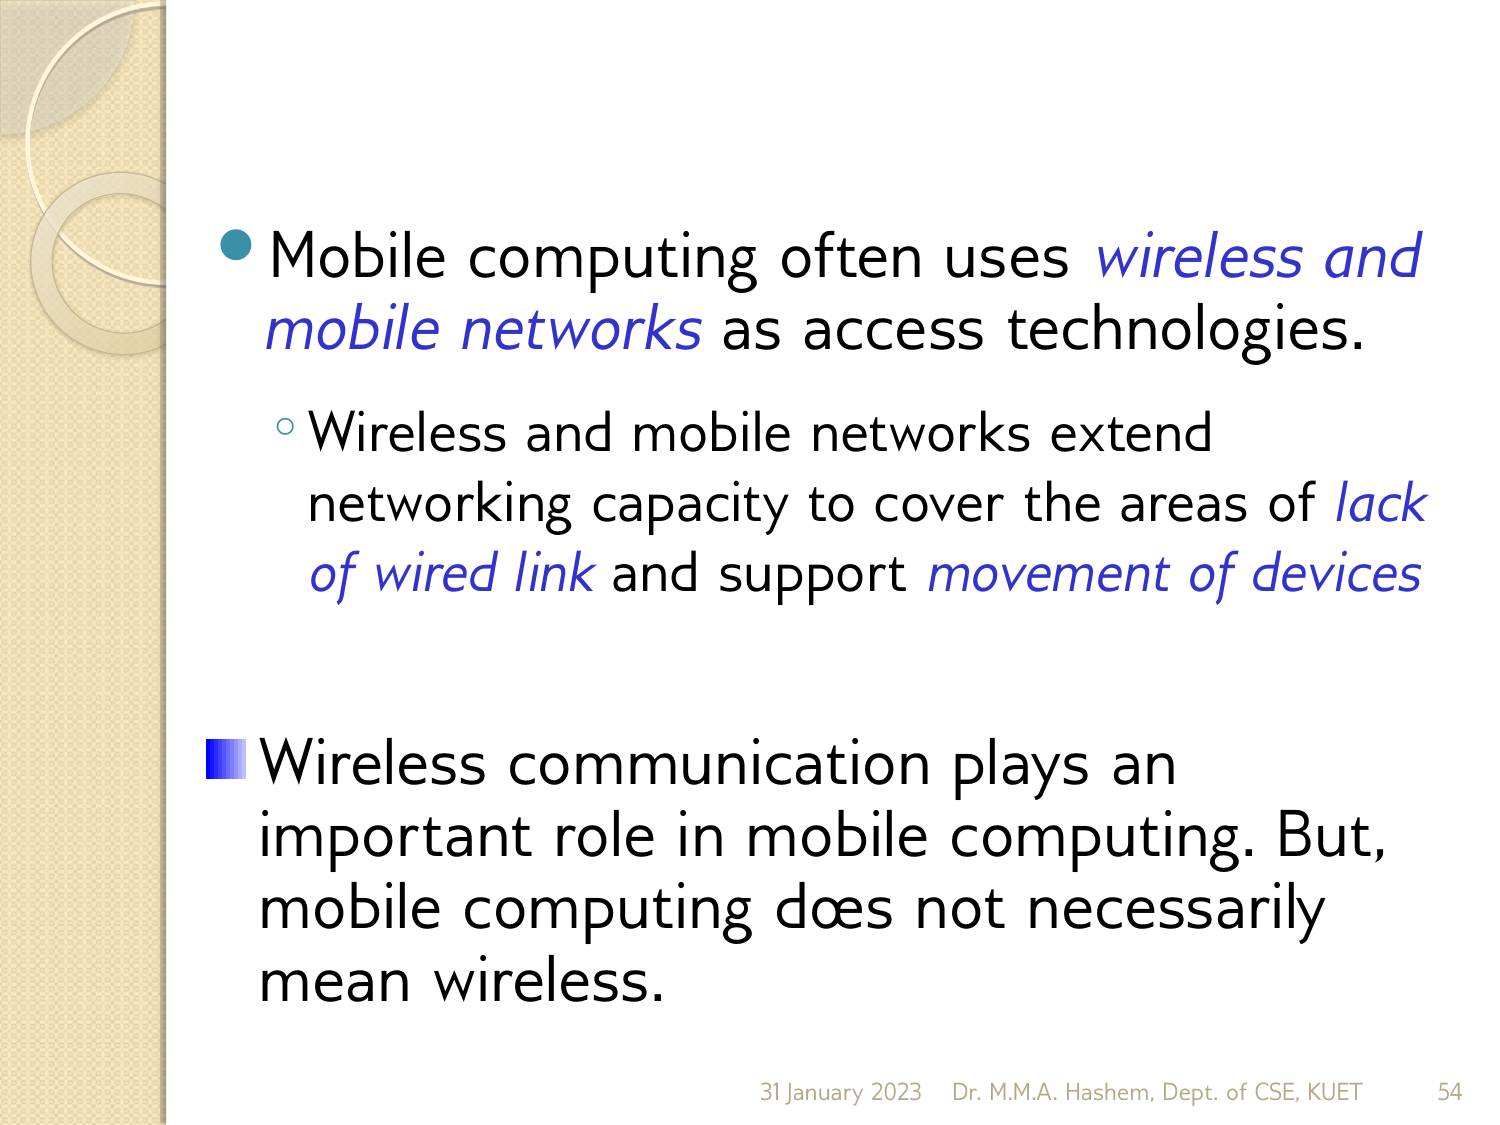

#
Mobile computing often uses wireless and mobile networks as access technologies.
Wireless and mobile networks extend networking capacity to cover the areas of lack of wired link and support movement of devices

Wireless communication plays an important role in mobile computing. But, mobile computing does not necessarily mean wireless.
31 January 2023
Dr. M.M.A. Hashem, Dept. of CSE, KUET
54